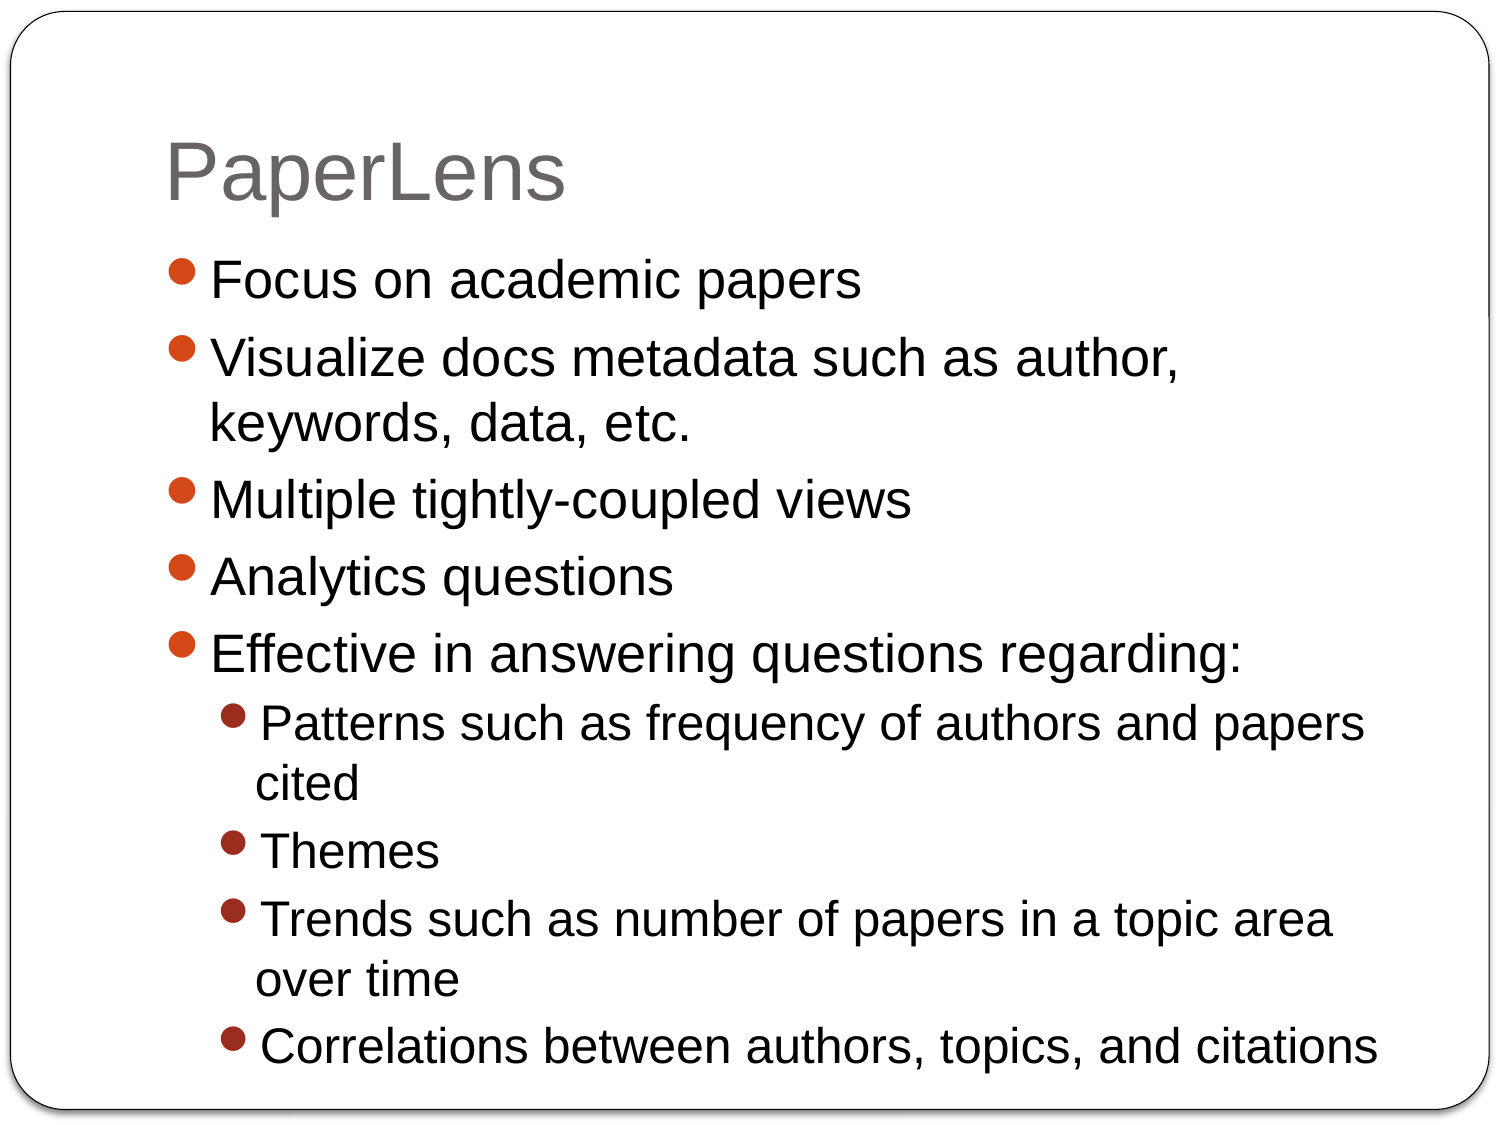

# PaperLens
Focus on academic papers
Visualize docs metadata such as author, keywords, data, etc.
Multiple tightly-coupled views
Analytics questions
Effective in answering questions regarding:
Patterns such as frequency of authors and papers cited
Themes
Trends such as number of papers in a topic area over time
Correlations between authors, topics, and citations